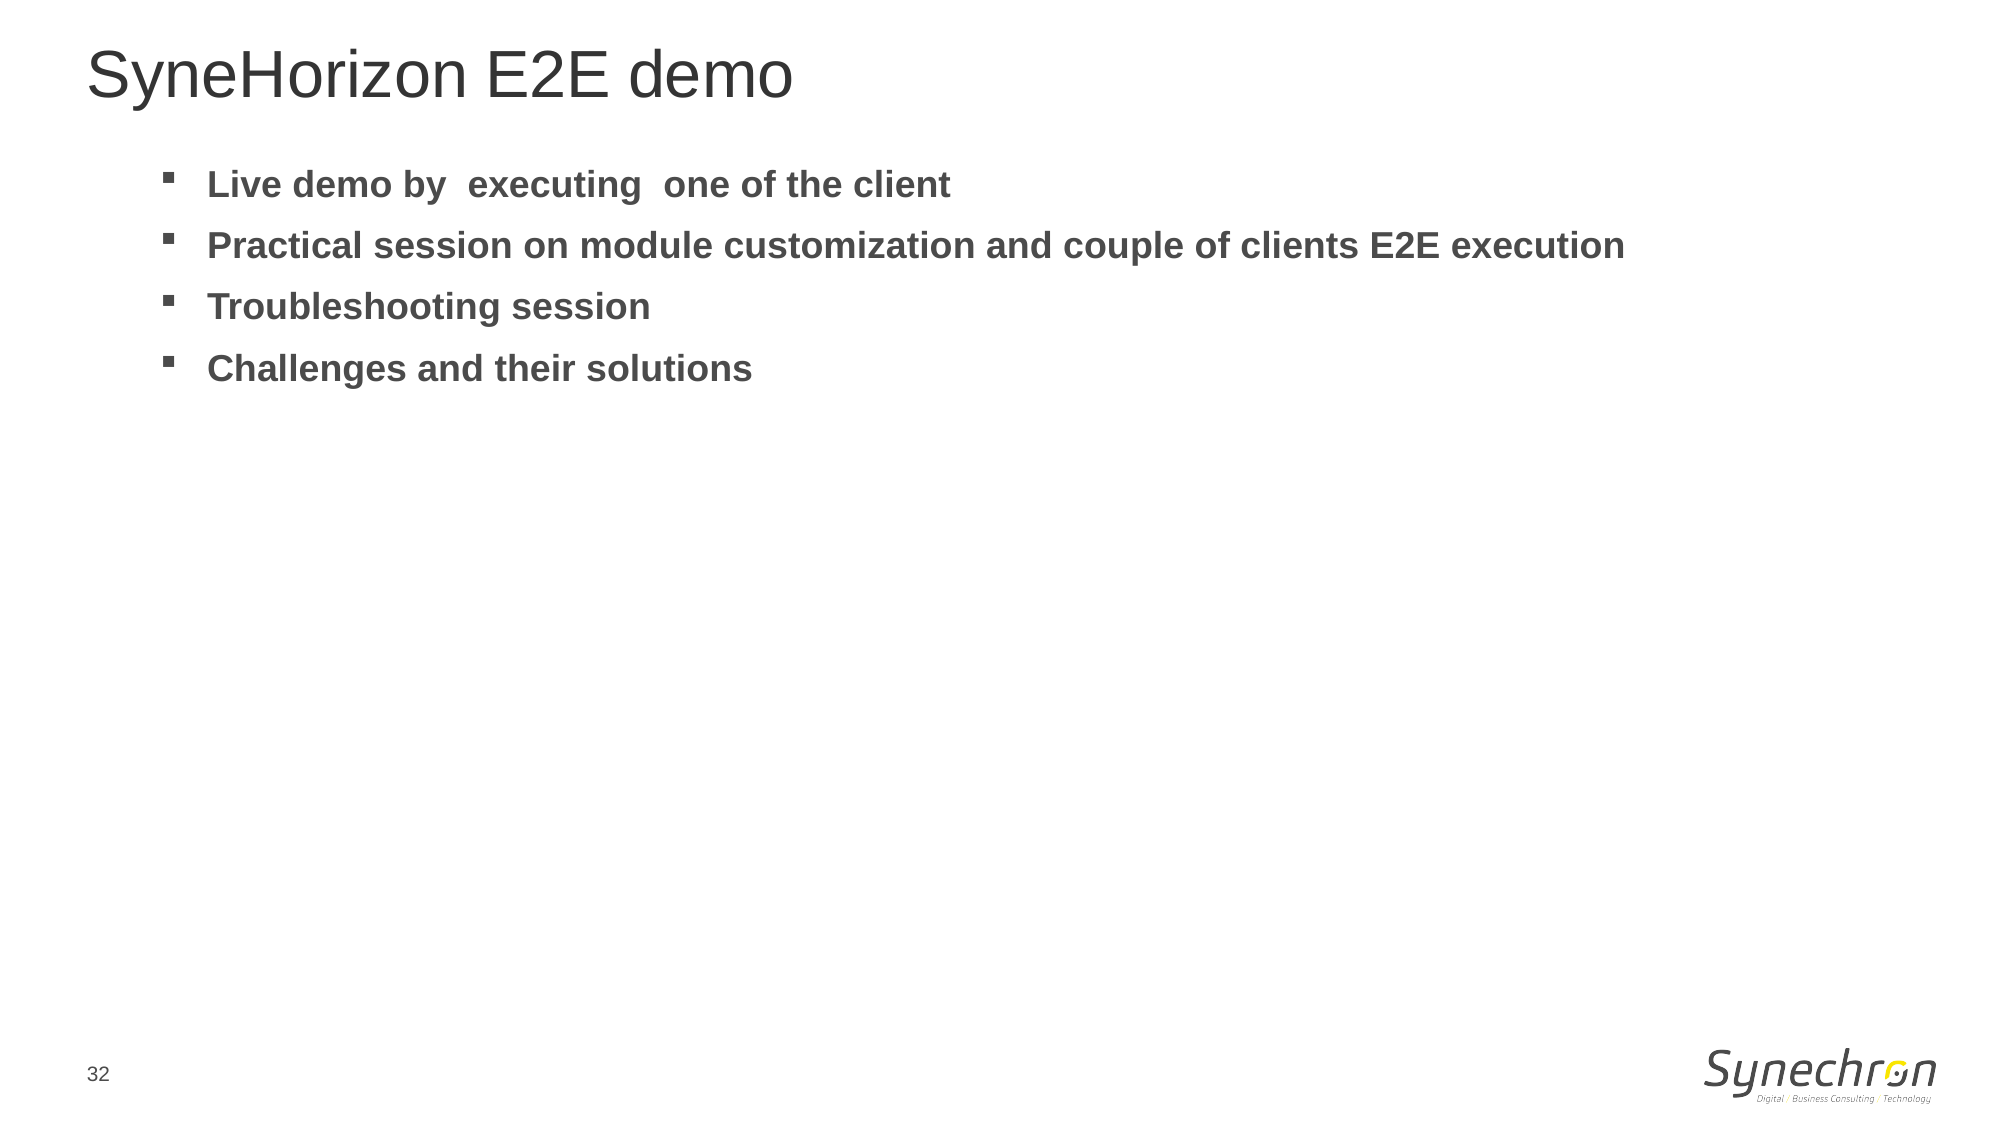

SyneHorizon E2E demo
Live demo by  executing  one of the client
Practical session on module customization and couple of clients E2E execution
Troubleshooting session
Challenges and their solutions
32